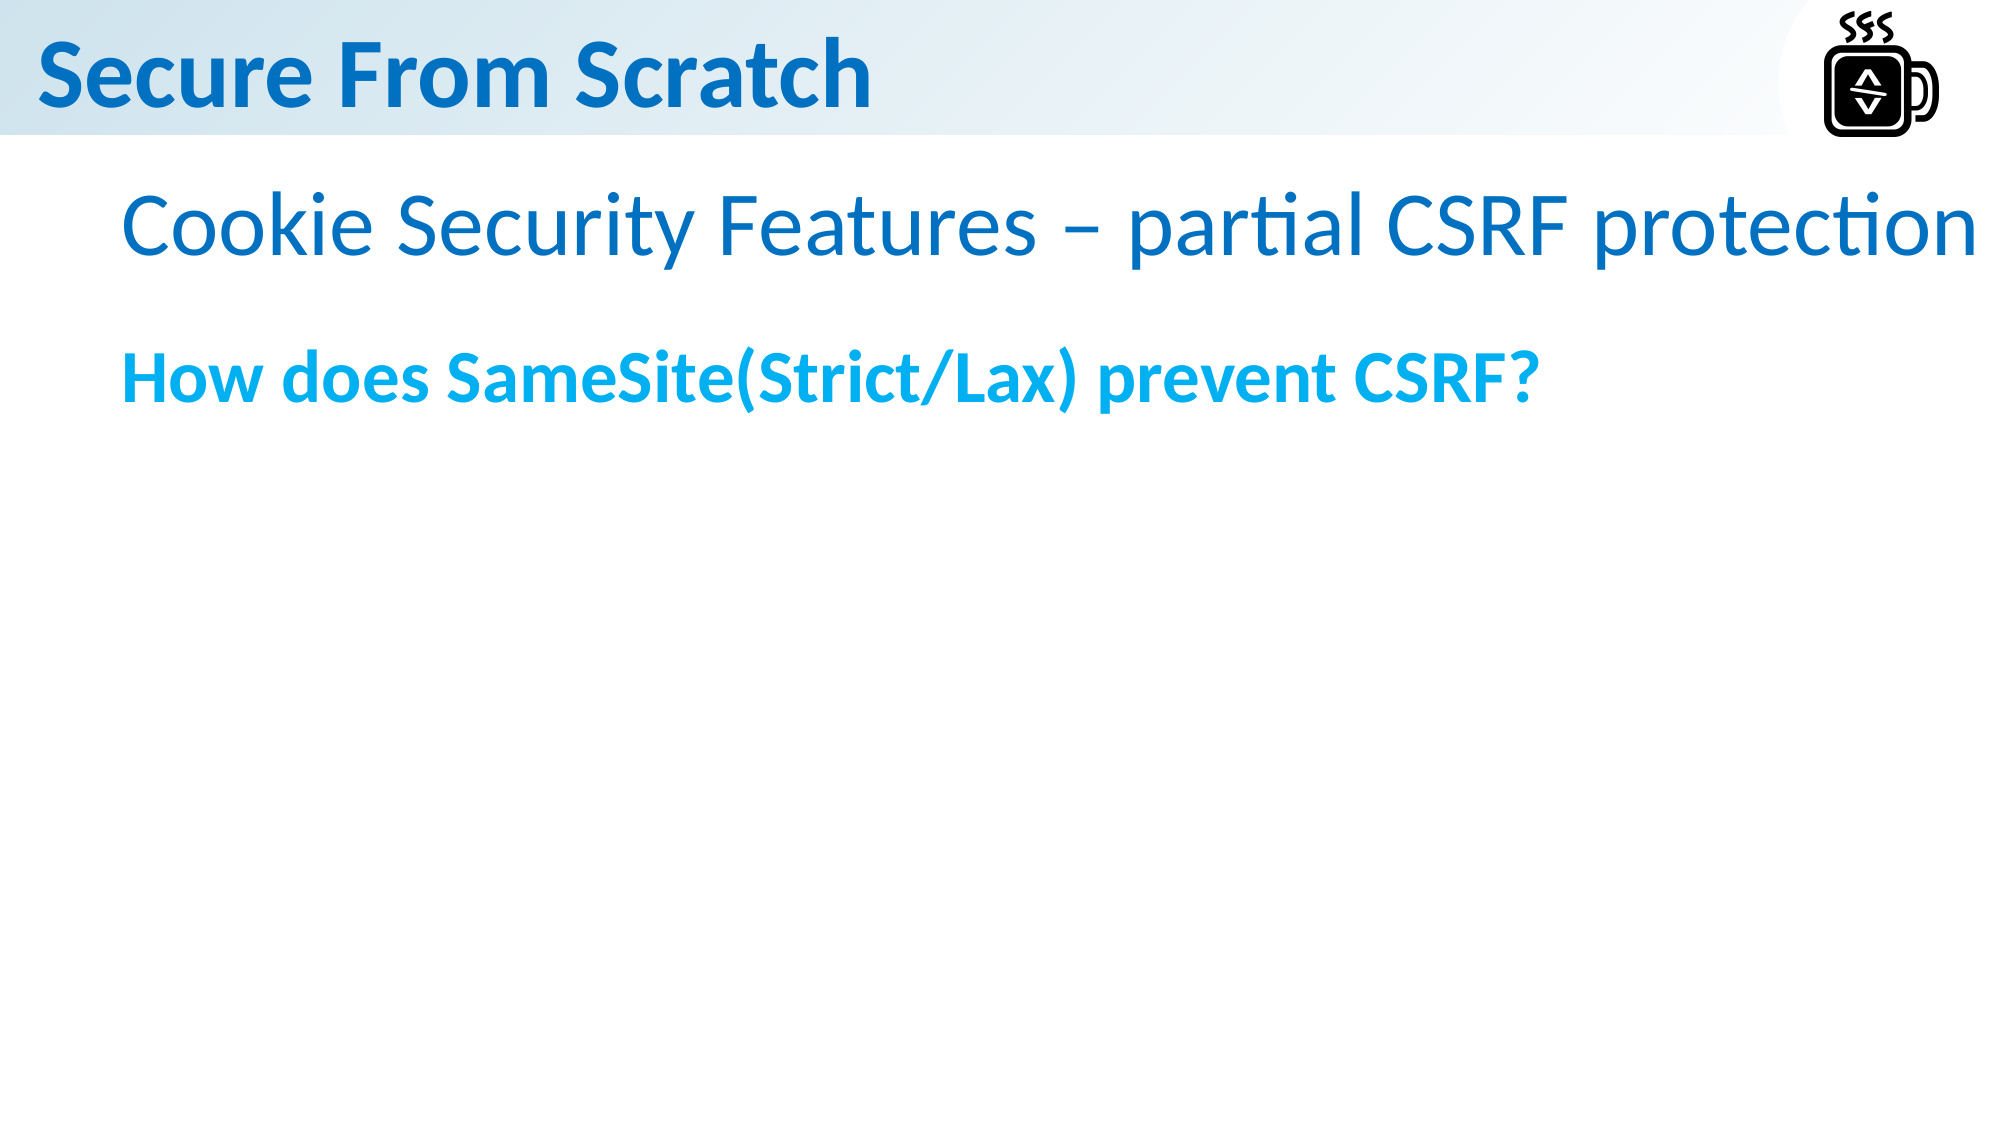

# Cookie Security Features – partial CSRF protection
How does SameSite(Strict/Lax) prevent CSRF?